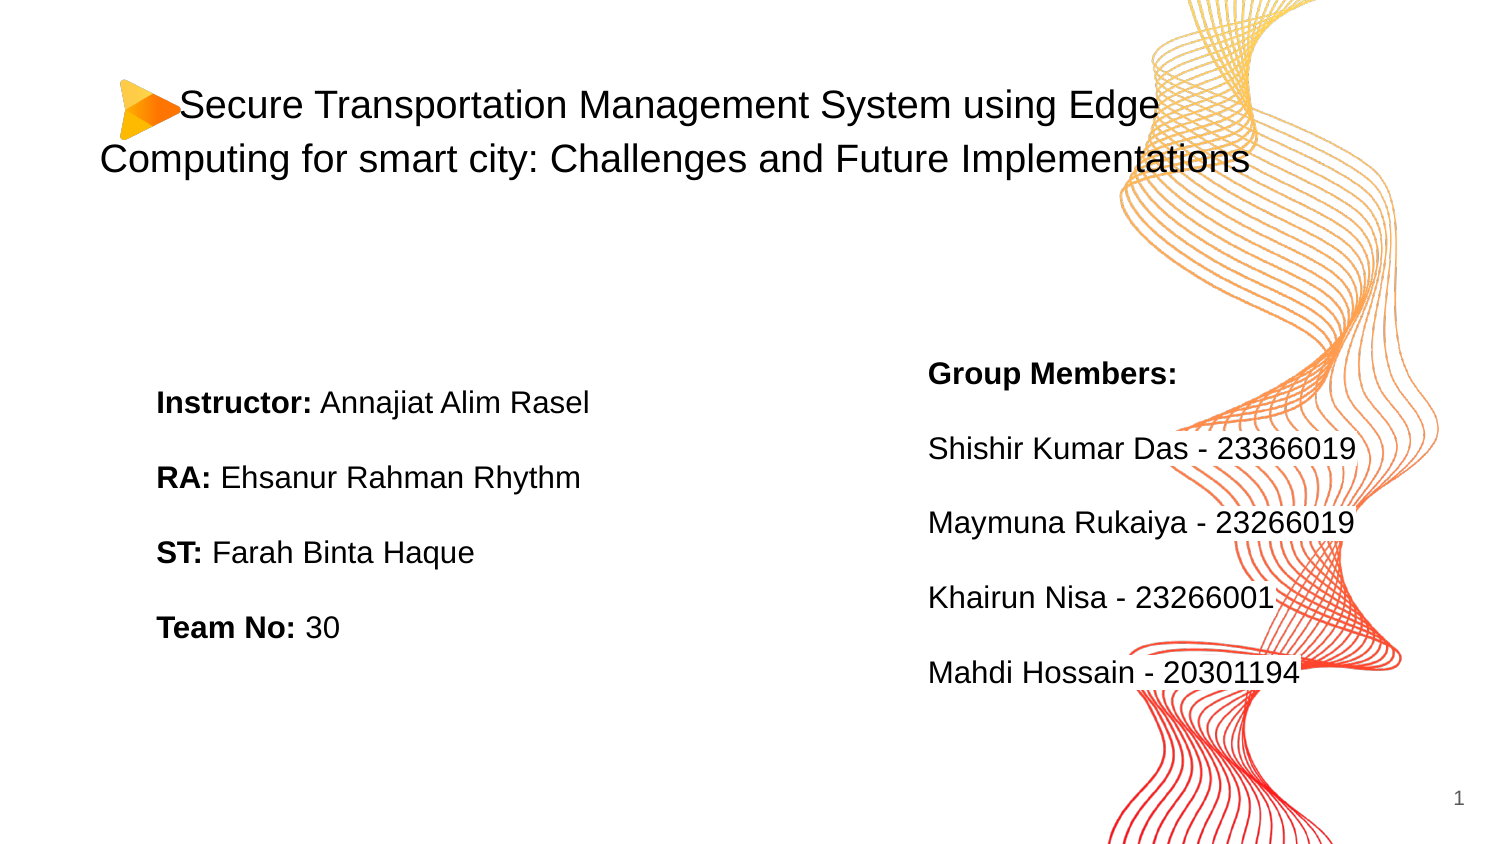

# Secure Transportation Management System using Edge
Computing for smart city: Challenges and Future Implementations

Group Members:
Shishir Kumar Das - 23366019
Maymuna Rukaiya - 23266019
Khairun Nisa - 23266001
Mahdi Hossain - 20301194

Instructor: Annajiat Alim Rasel
RA: Ehsanur Rahman Rhythm
ST: Farah Binta Haque
Team No: 30
1